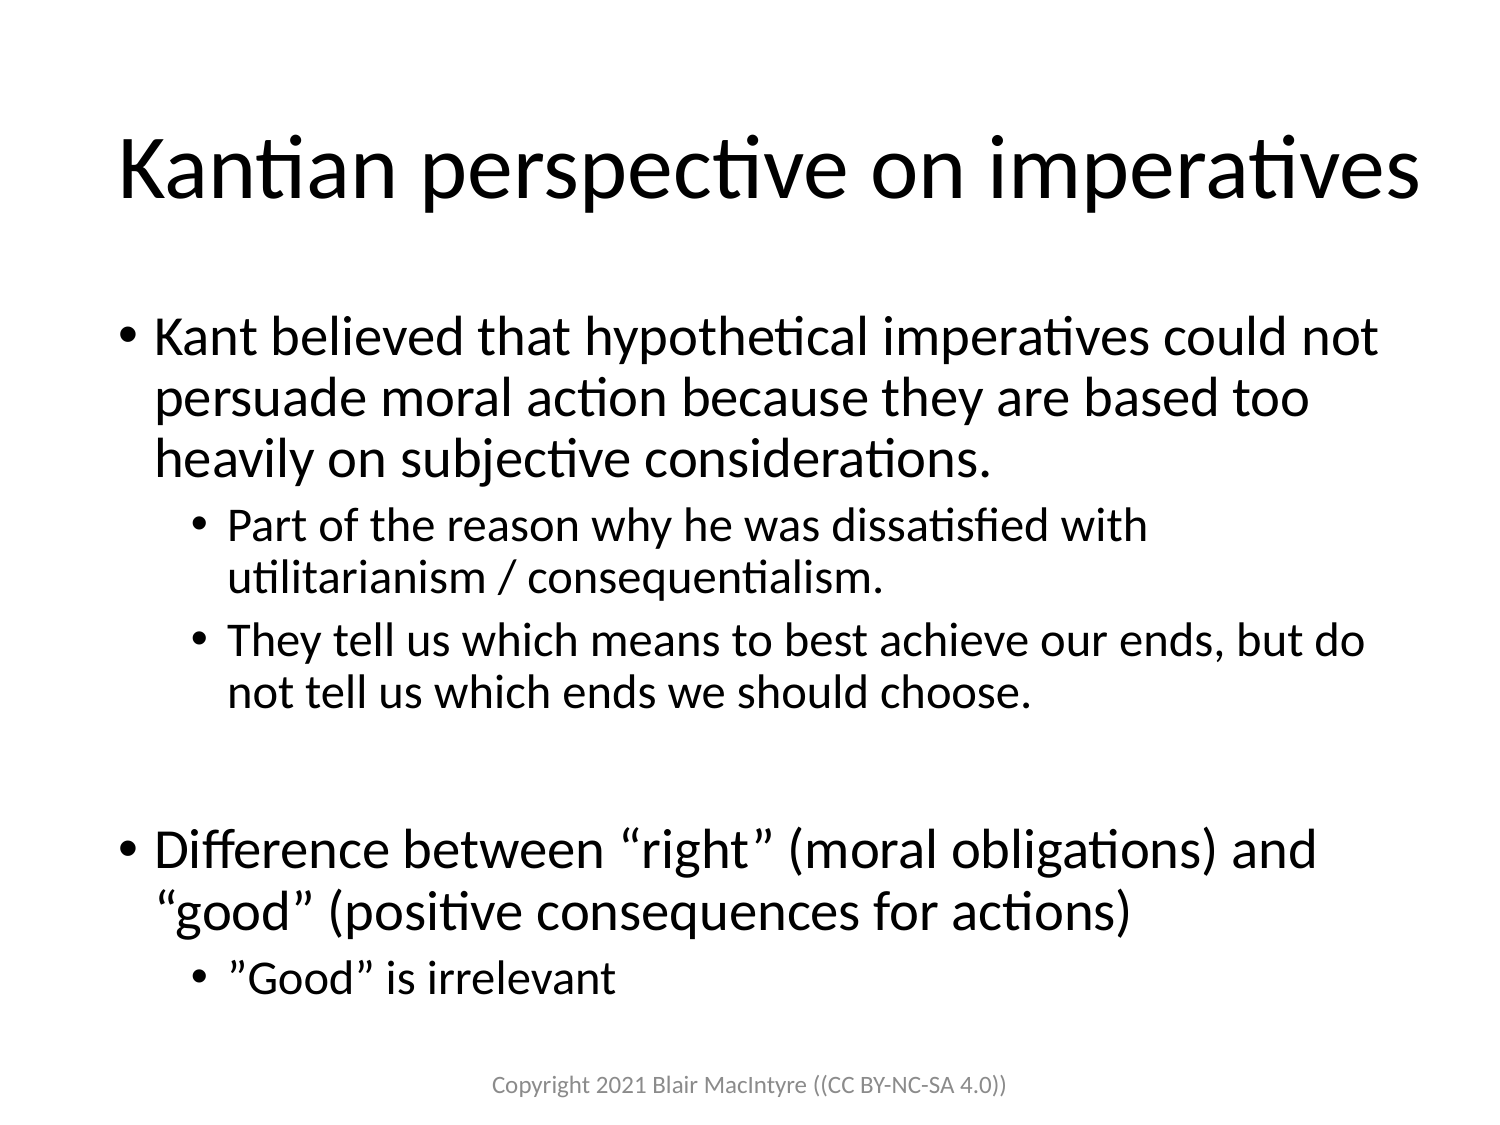

# Kantian perspective on imperatives
Kant believed that hypothetical imperatives could not persuade moral action because they are based too heavily on subjective considerations.
Part of the reason why he was dissatisfied with utilitarianism / consequentialism.
They tell us which means to best achieve our ends, but do not tell us which ends we should choose.

Difference between “right” (moral obligations) and “good” (positive consequences for actions)
”Good” is irrelevant

Copyright 2021 Blair MacIntyre ((CC BY-NC-SA 4.0))